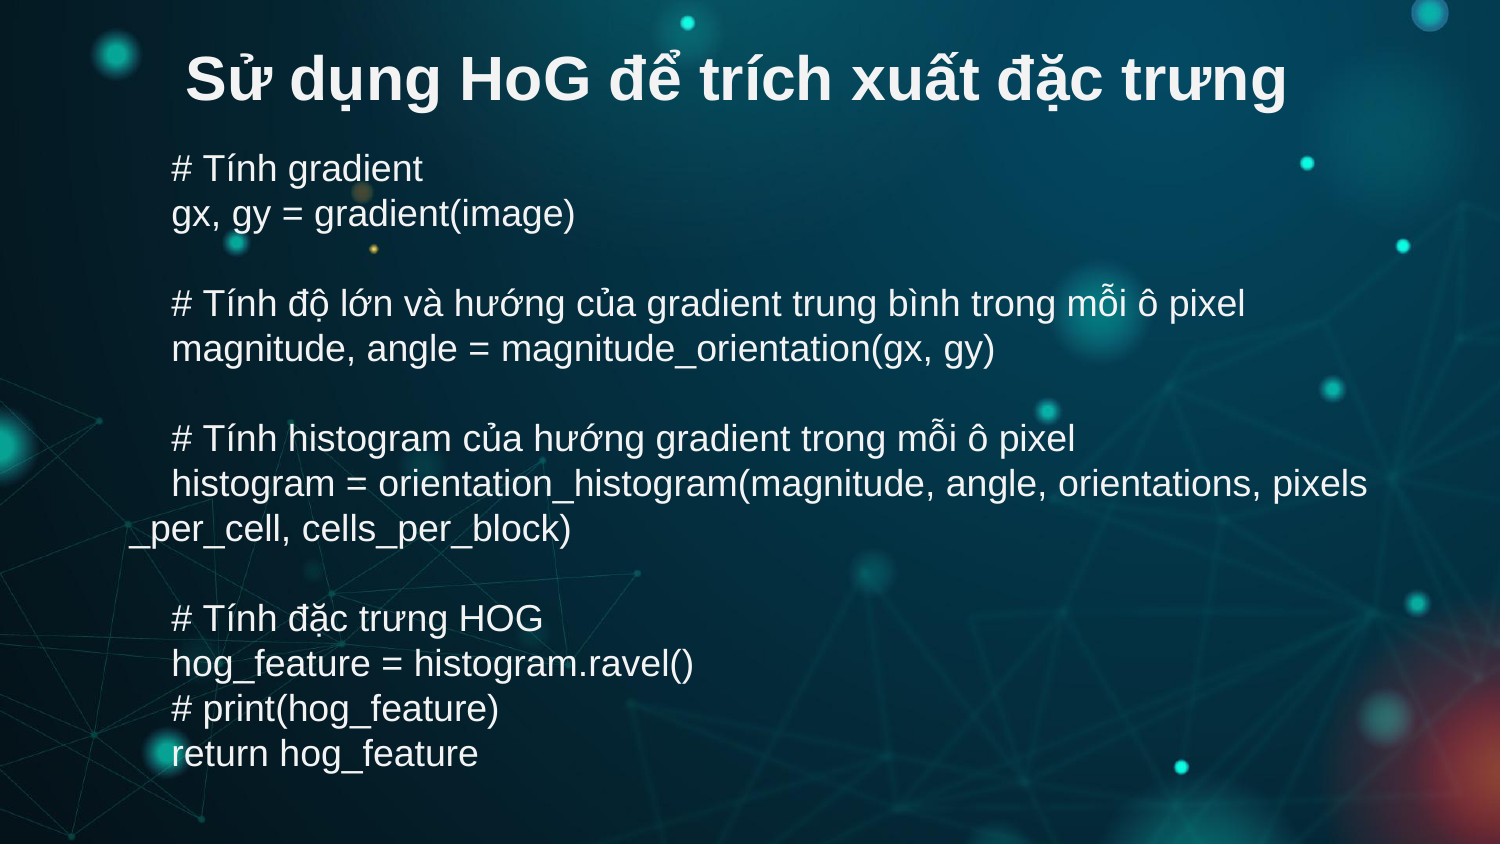

# Sử dụng HoG để trích xuất đặc trưng
    # Tính gradient
    gx, gy = gradient(image)
    # Tính độ lớn và hướng của gradient trung bình trong mỗi ô pixel
    magnitude, angle = magnitude_orientation(gx, gy)
    # Tính histogram của hướng gradient trong mỗi ô pixel
    histogram = orientation_histogram(magnitude, angle, orientations, pixels_per_cell, cells_per_block)

    # Tính đặc trưng HOG
    hog_feature = histogram.ravel()
    # print(hog_feature)
    return hog_feature